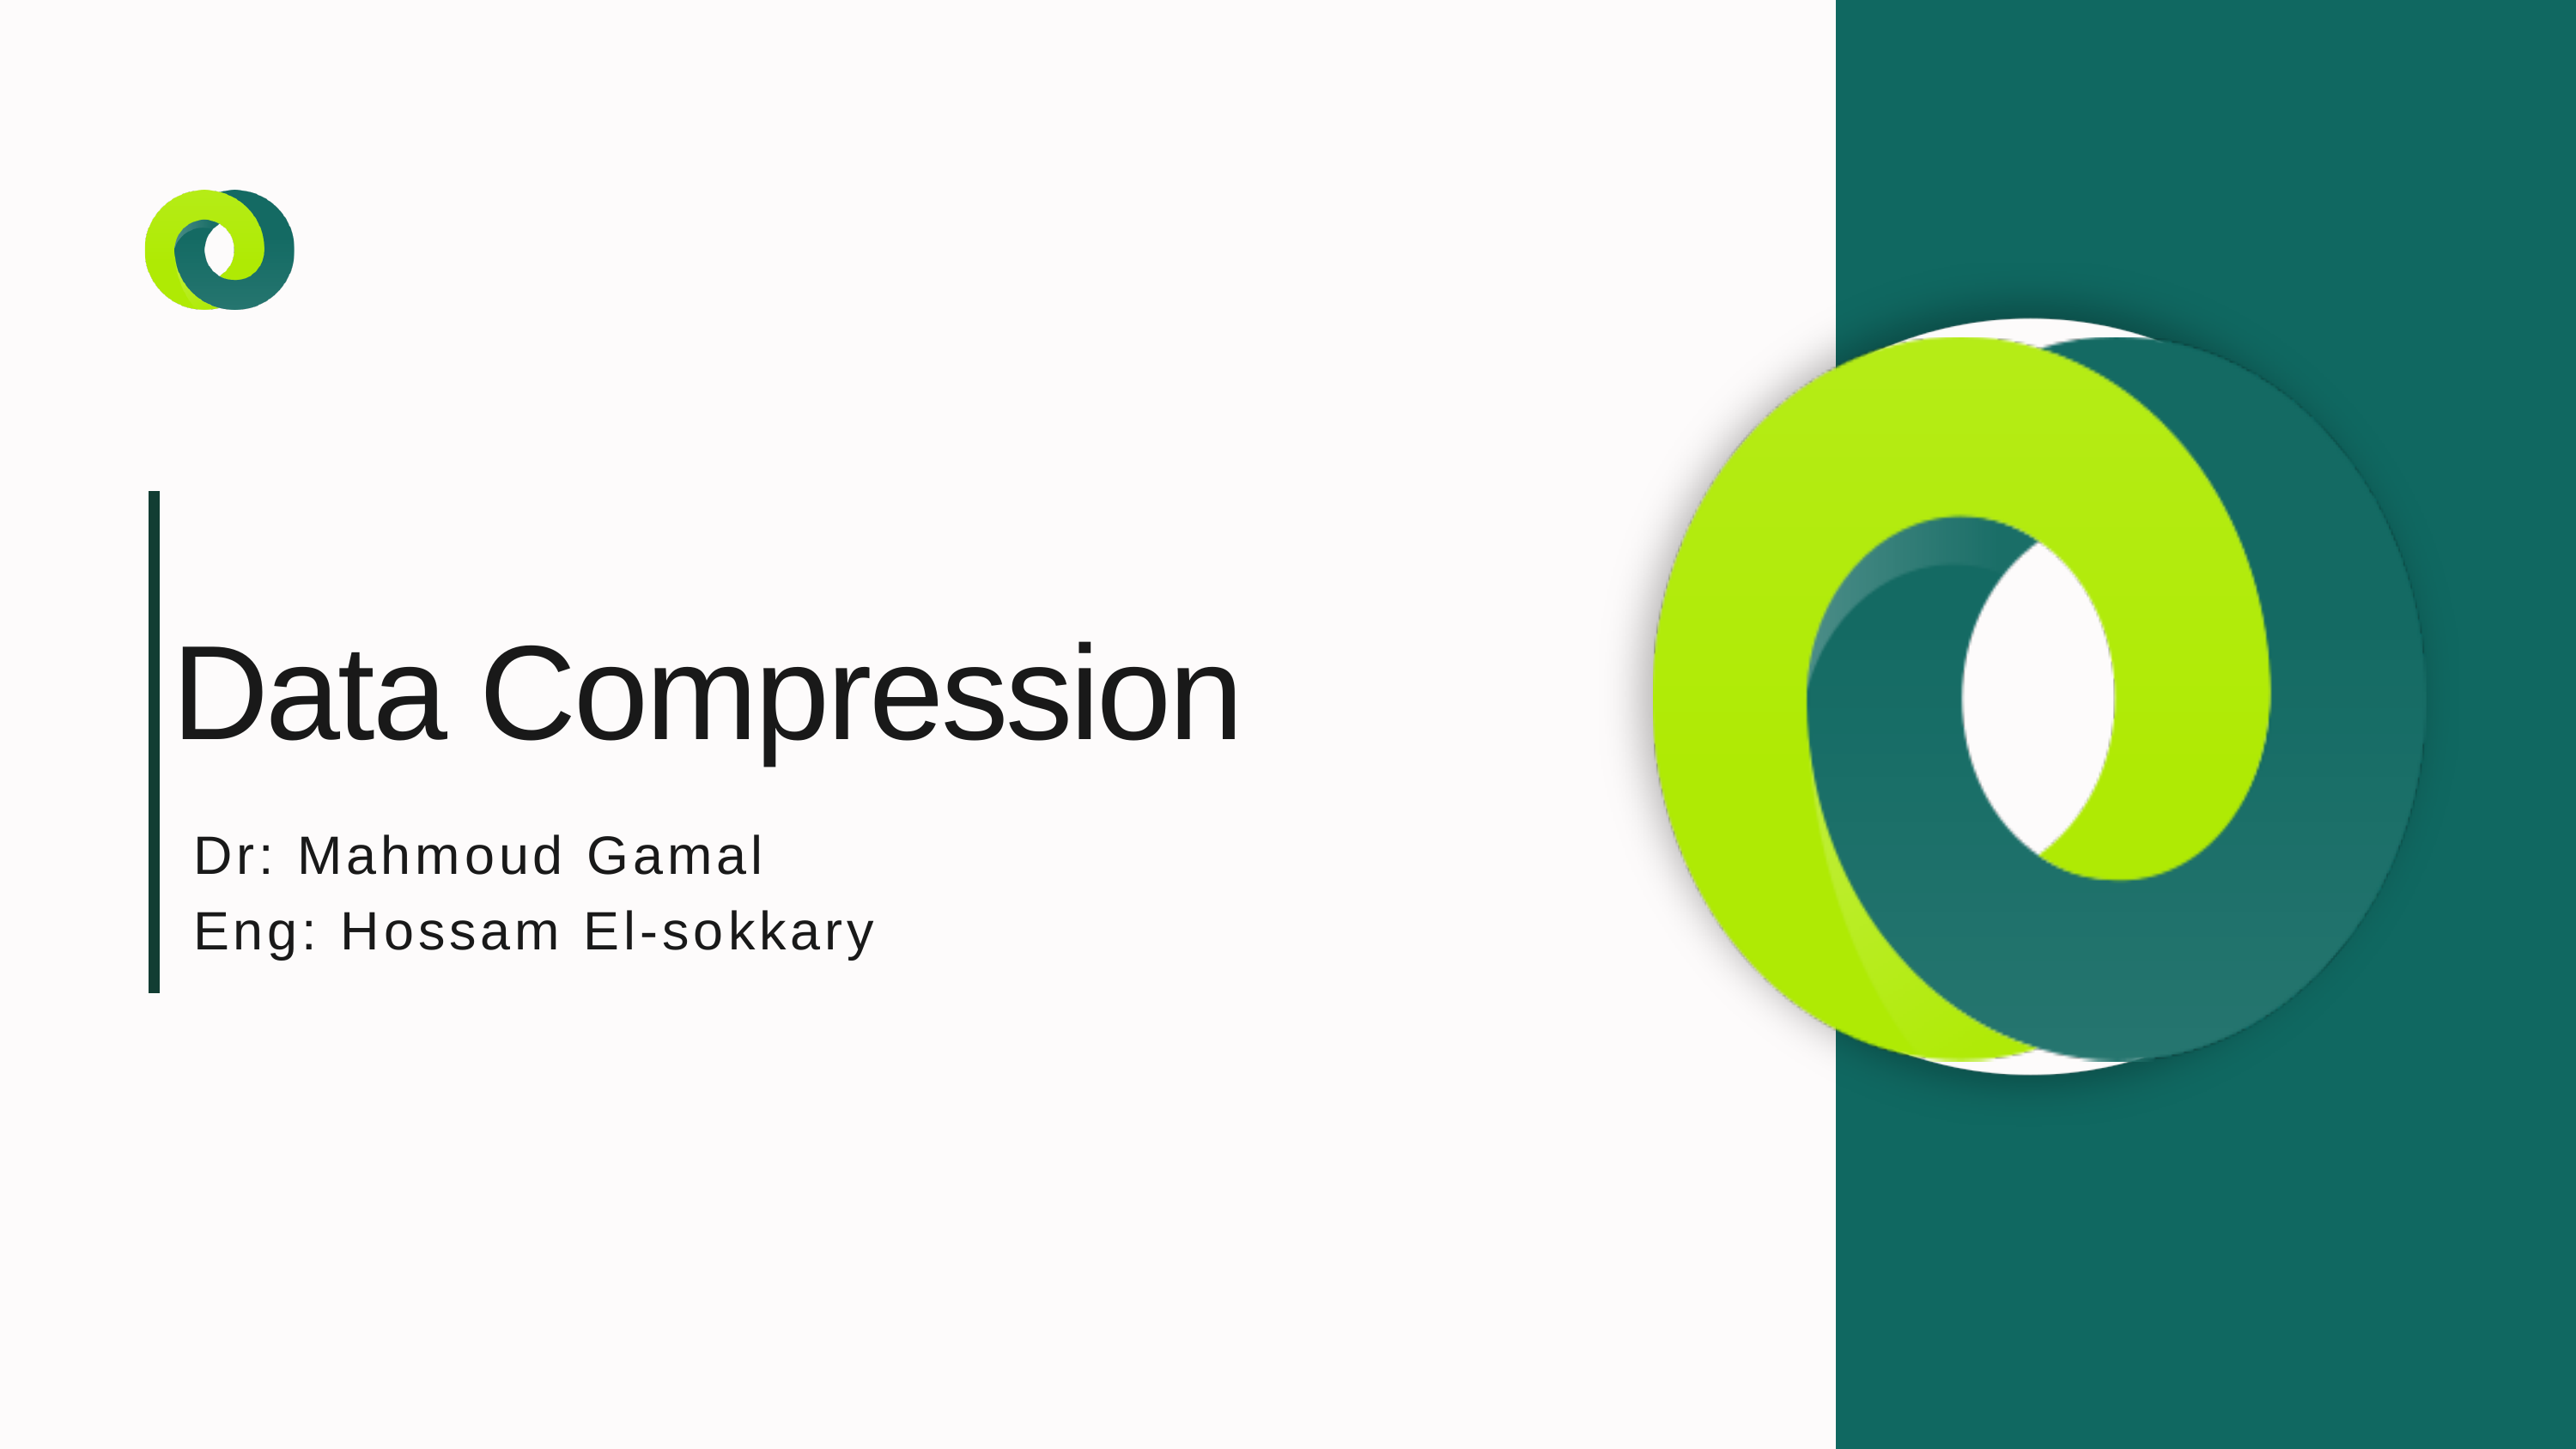

Data Compression

Dr: Mahmoud Gamal
Eng: Hossam El-sokkary